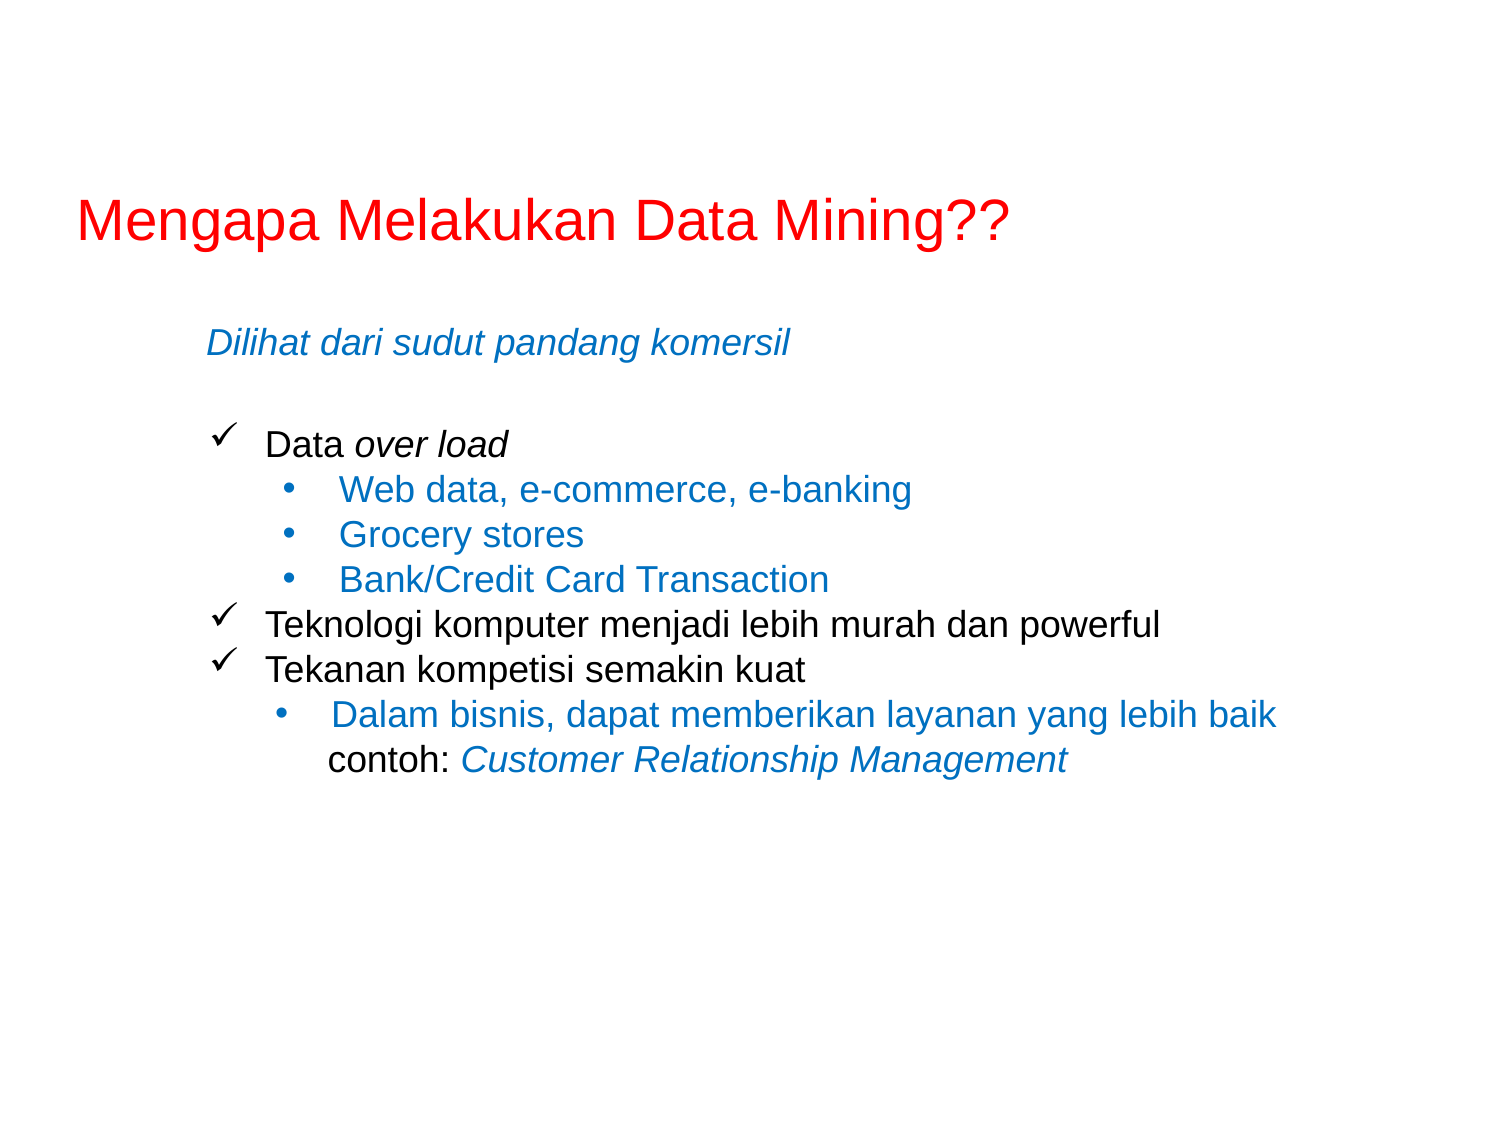

Mengapa Melakukan Data Mining??
Dilihat dari sudut pandang komersil
Data over load
Web data, e-commerce, e-banking
Grocery stores
Bank/Credit Card Transaction
Teknologi komputer menjadi lebih murah dan powerful
Tekanan kompetisi semakin kuat
Dalam bisnis, dapat memberikan layanan yang lebih baik
     contoh: Customer Relationship Management